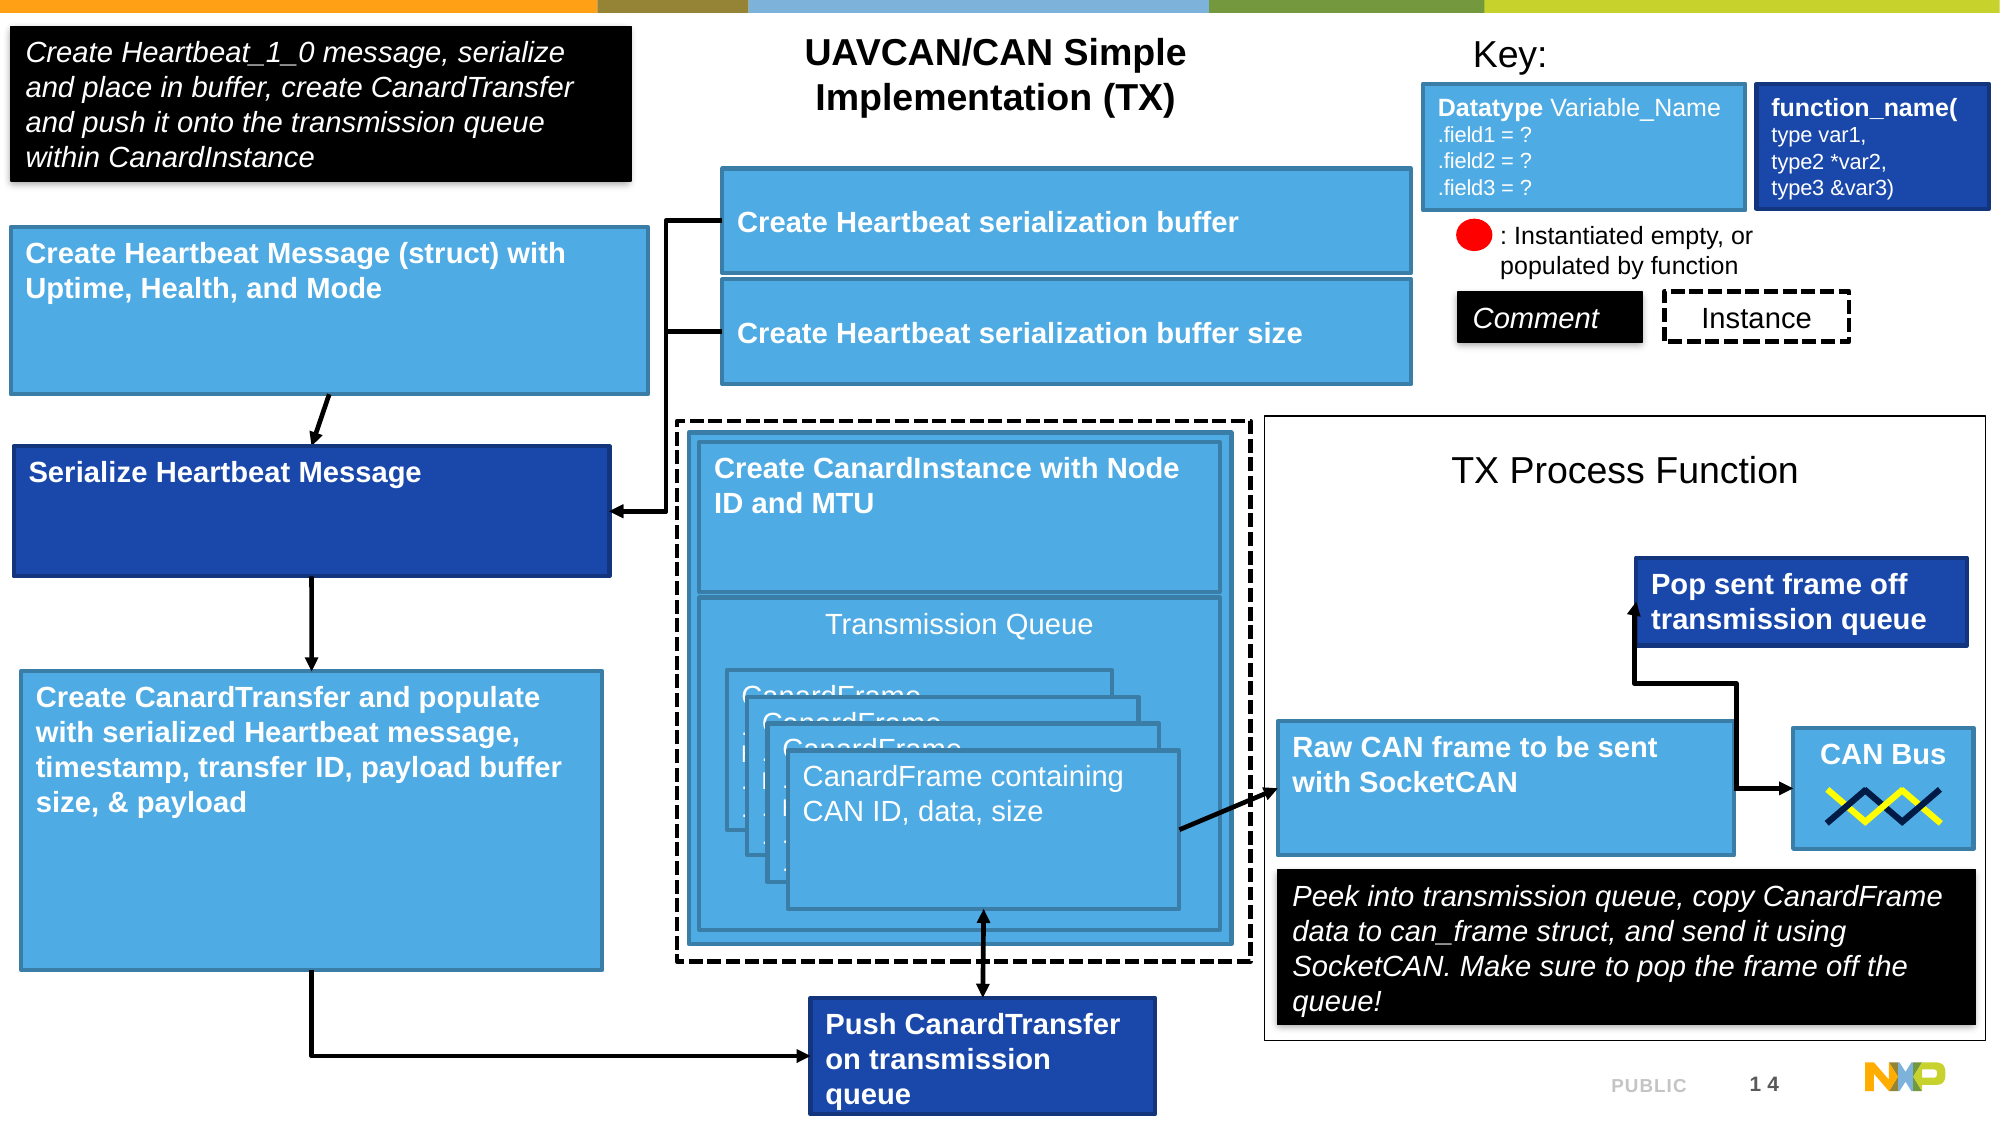

UAVCAN/CAN Simple Implementation (TX)
Key:
Datatype Variable_Name
.field1 = ?
.field2 = ?
.field3 = ?
: Instantiated empty, or populated by function

Instance
Comment
function_name(
type var1,
type2 *var2,
type3 &var3)
Create Heartbeat_1_0 message, serialize and place in buffer, create CanardTransfer and push it onto the transmission queue within CanardInstance
Create Heartbeat serialization buffer
Create Heartbeat Message (struct) with Uptime, Health, and Mode
Create Heartbeat serialization buffer size
TX Process Function

Create CanardInstance with Node ID and MTU

Transmission Queue
CanardFrame
.payload_size = hbeat_ser_buf_size
.extended_can_id = ?
.payload = hbeat_ser_buf
CanardFrame
.payload_size = hbeat_ser_buf_size
.extended_can_id = ?
.payload = hbeat_ser_buf
CanardFrame
.payload_size = hbeat_ser_buf_size
.extended_can_id = ?
.payload = hbeat_ser_buf
CanardFrame containing CAN ID, data, size

Serialize Heartbeat Message

Pop sent frame off transmission queue
Create CanardTransfer and populate with serialized Heartbeat message, timestamp, transfer ID, payload buffer size, & payload
Raw CAN frame to be sent with SocketCAN

CAN Bus
Peek into transmission queue, copy CanardFrame data to can_frame struct, and send it using SocketCAN. Make sure to pop the frame off the queue!
Push CanardTransfer on transmission queue